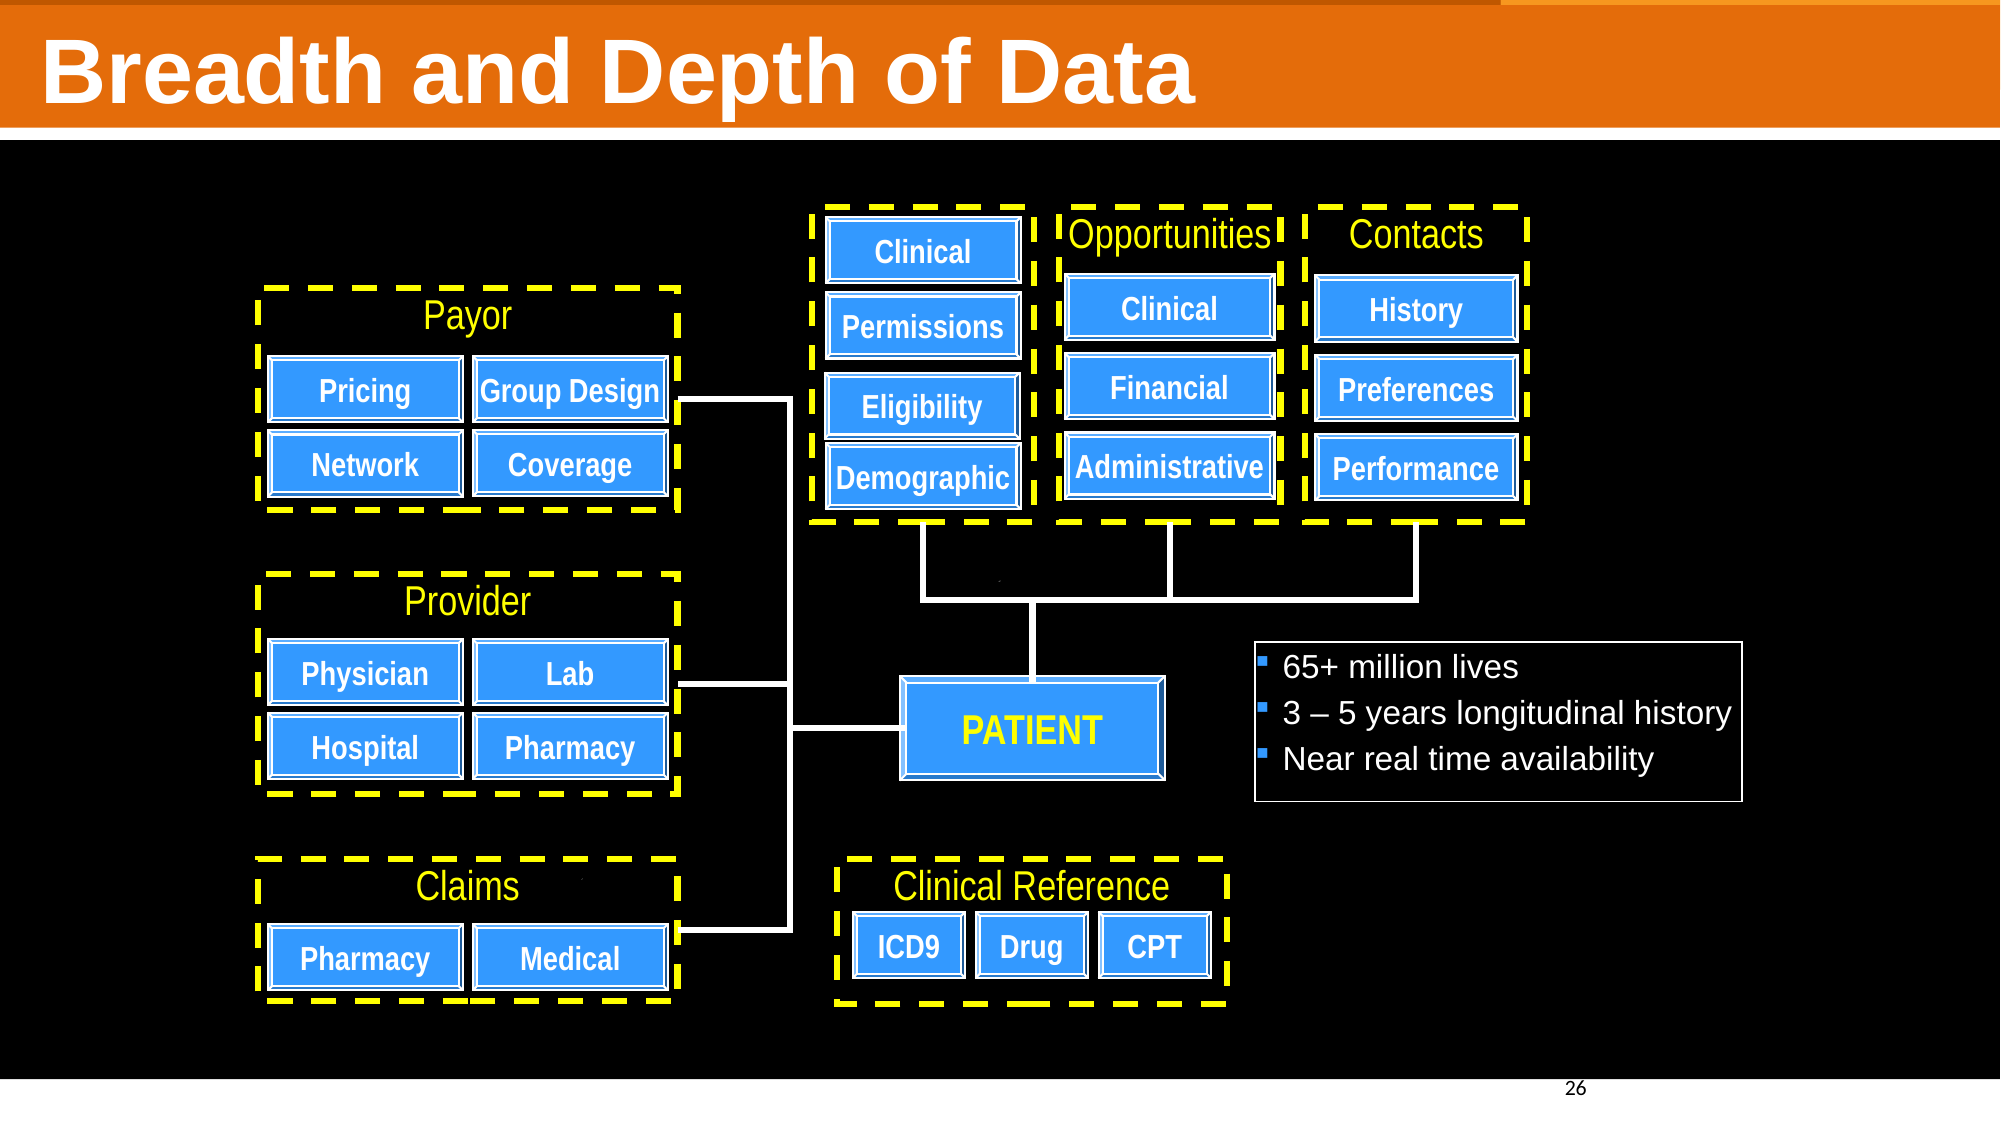

Breadth and Depth of Data

Clinical
Permissions
Demographic
Opportunities
Clinical
Financial
Administrative
Contacts
History
Preferences
Performance
Payor
Pricing
Group Design
Coverage
Network
Eligibility

Provider
Physician
Lab
Hospital
Pharmacy

65+ million lives
3 – 5 years longitudinal history
Near real time availability

PATIENT

Claims
Pharmacy
Medical
Clinical Reference
ICD9
Drug
CPT

26